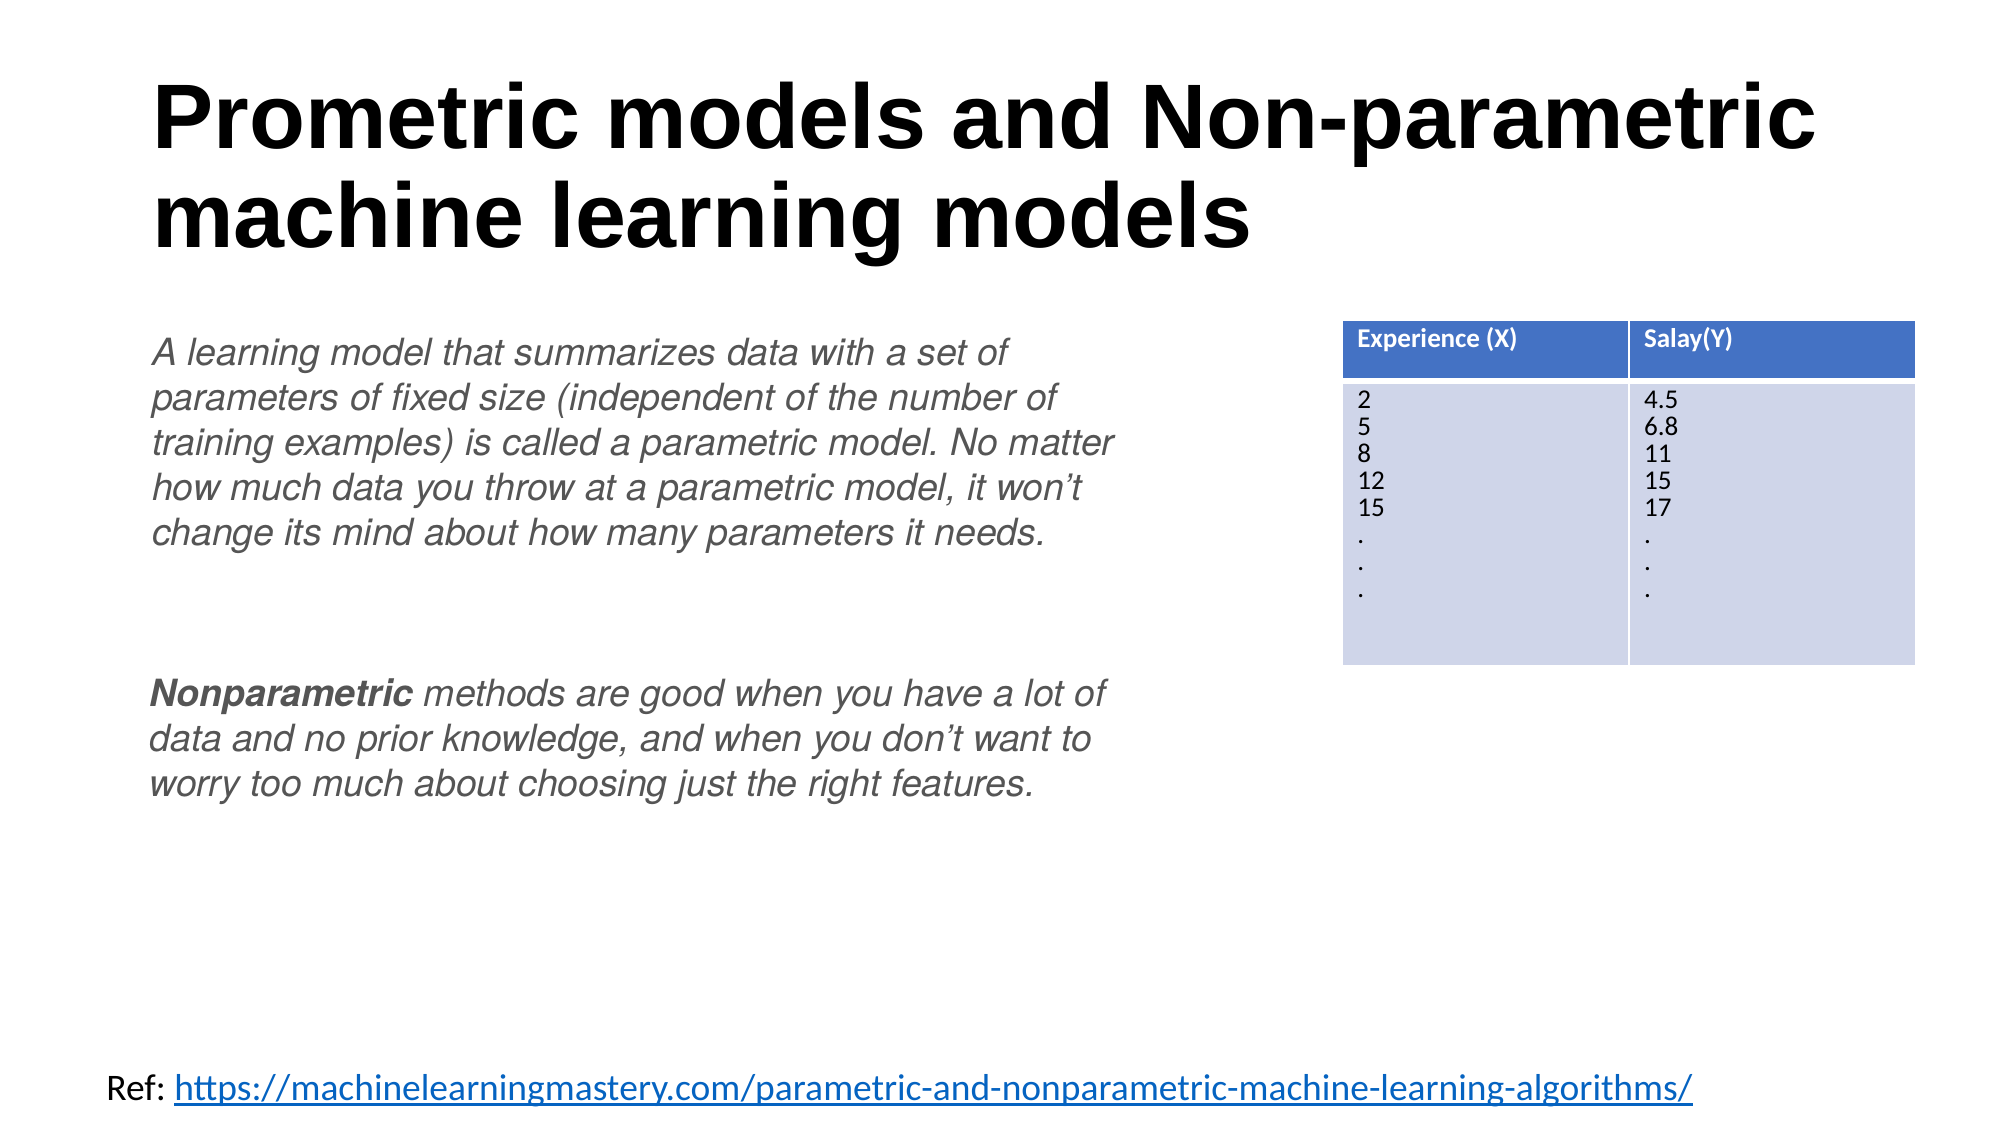

# Prometric models and Non-parametric machine learning models
| Experience (X) | Salay(Y) |
| --- | --- |
| 2 5 8 12 15 . . . | 4.5 6.8 11 15 17 . . . |
A learning model that summarizes data with a set of parameters of fixed size (independent of the number of training examples) is called a parametric model. No matter how much data you throw at a parametric model, it won’t change its mind about how many parameters it needs.
Nonparametric methods are good when you have a lot of data and no prior knowledge, and when you don’t want to worry too much about choosing just the right features.
Ref: https://machinelearningmastery.com/parametric-and-nonparametric-machine-learning-algorithms/